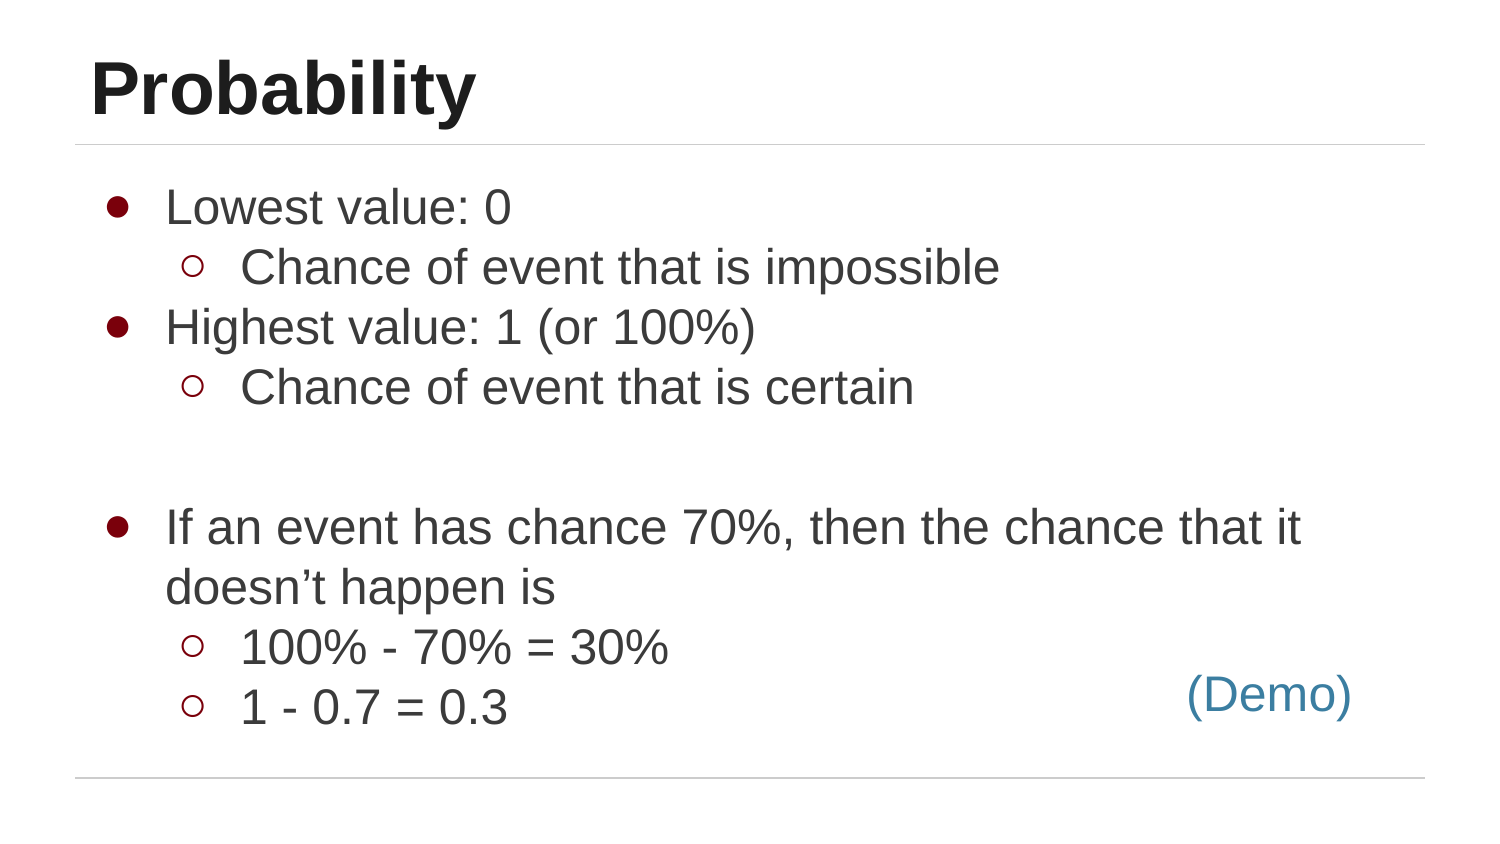

# Probability
Lowest value: 0
Chance of event that is impossible
Highest value: 1 (or 100%)
Chance of event that is certain

If an event has chance 70%, then the chance that it doesn’t happen is
100% - 70% = 30%
1 - 0.7 = 0.3
(Demo)